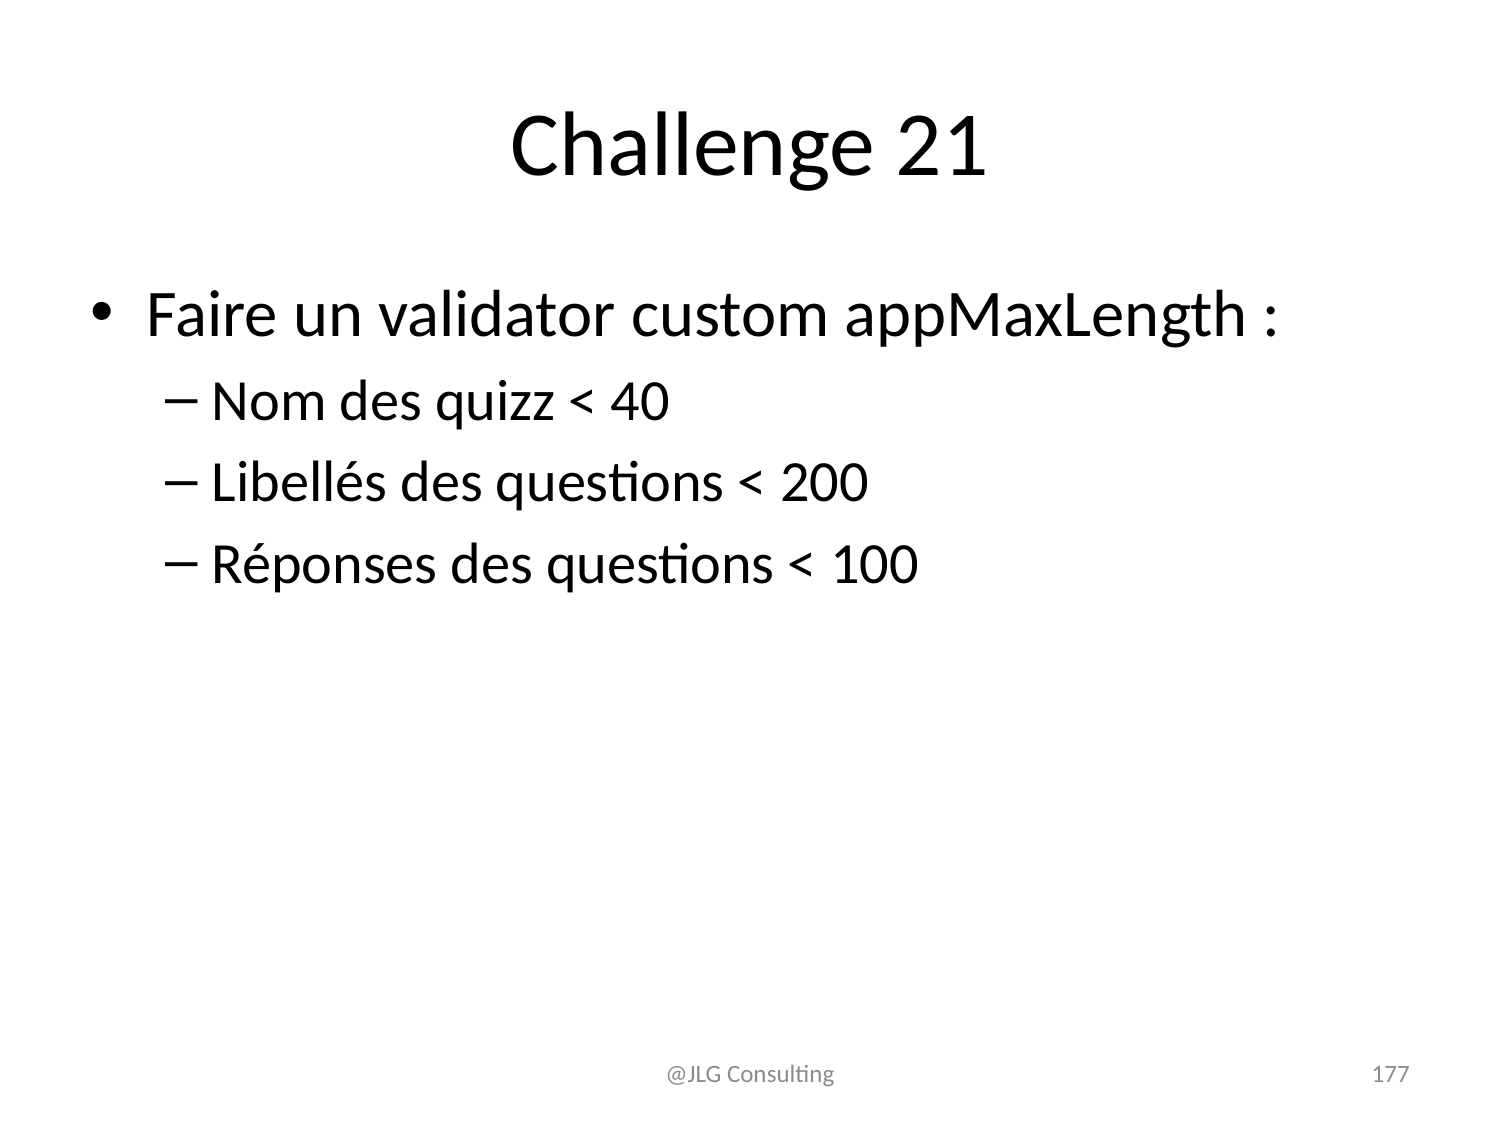

# Challenge 21
Faire un validator custom appMaxLength :
Nom des quizz < 40
Libellés des questions < 200
Réponses des questions < 100
@JLG Consulting
177